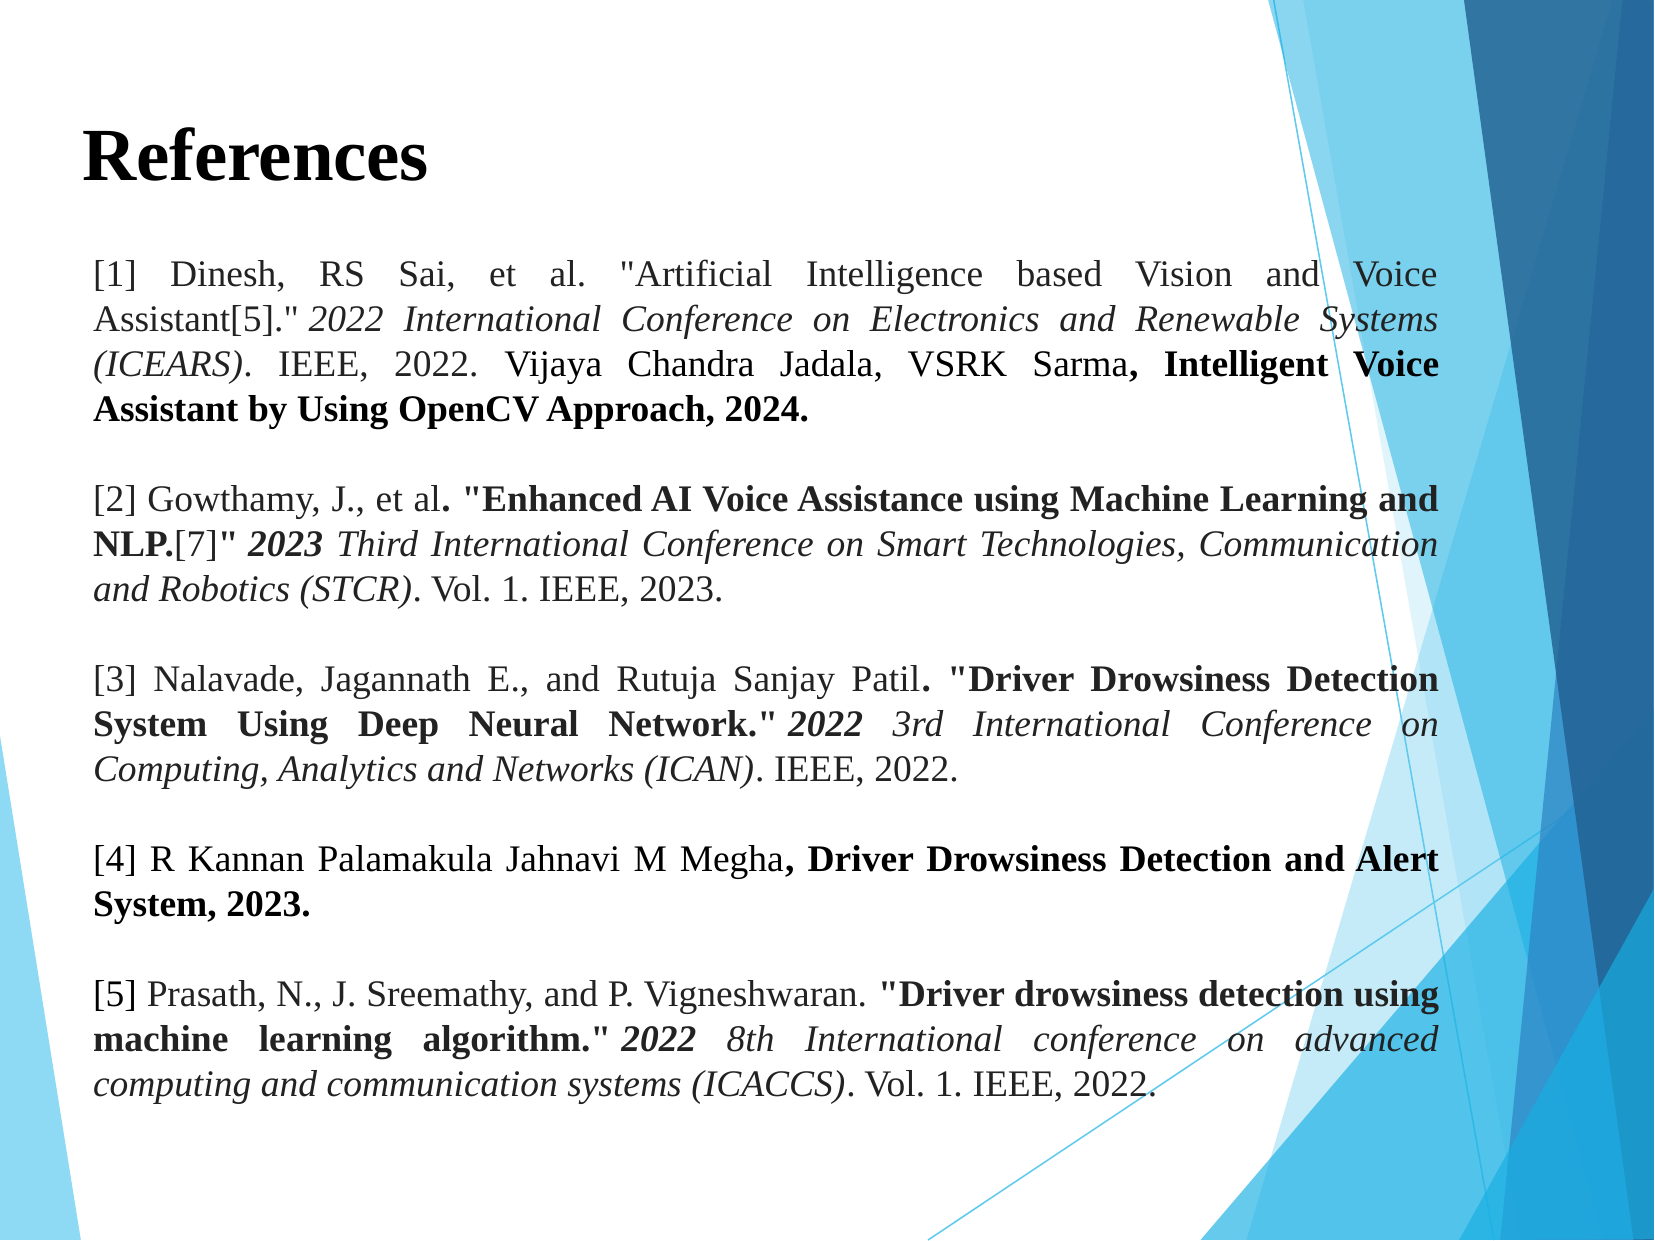

# References
[1] Dinesh, RS Sai, et al. "Artificial Intelligence based Vision and Voice Assistant[5]." 2022 International Conference on Electronics and Renewable Systems (ICEARS). IEEE, 2022. Vijaya Chandra Jadala, VSRK Sarma, Intelligent Voice Assistant by Using OpenCV Approach, 2024.

[2] Gowthamy, J., et al. "Enhanced AI Voice Assistance using Machine Learning and NLP.[7]" 2023 Third International Conference on Smart Technologies, Communication and Robotics (STCR). Vol. 1. IEEE, 2023.

[3] Nalavade, Jagannath E., and Rutuja Sanjay Patil. "Driver Drowsiness Detection System Using Deep Neural Network." 2022 3rd International Conference on Computing, Analytics and Networks (ICAN). IEEE, 2022.

[4] R Kannan Palamakula Jahnavi M Megha, Driver Drowsiness Detection and Alert System, 2023.

[5] Prasath, N., J. Sreemathy, and P. Vigneshwaran. "Driver drowsiness detection using machine learning algorithm." 2022 8th International conference on advanced computing and communication systems (ICACCS). Vol. 1. IEEE, 2022.